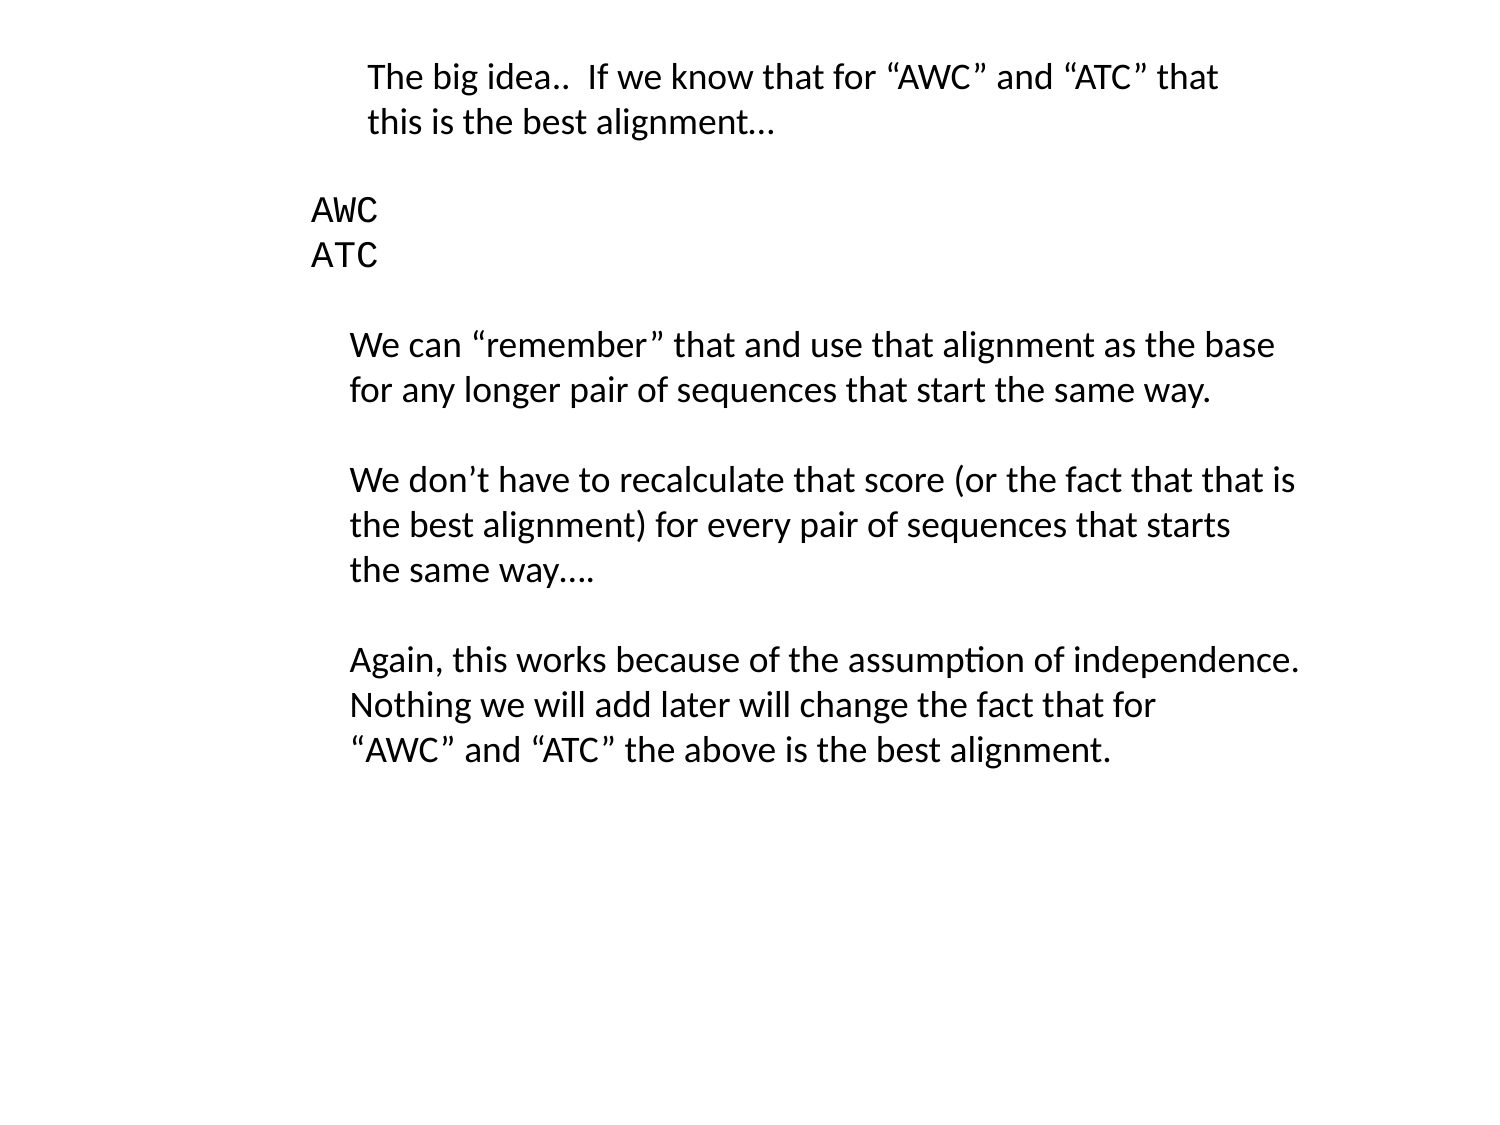

The big idea..  If we know that for “AWC” and “ATC” that
this is the best alignment…
AWC
ATC
We can “remember” that and use that alignment as the base
for any longer pair of sequences that start the same way.

We don’t have to recalculate that score (or the fact that that is
the best alignment) for every pair of sequences that starts
the same way….

Again, this works because of the assumption of independence.
Nothing we will add later will change the fact that for
“AWC” and “ATC” the above is the best alignment.